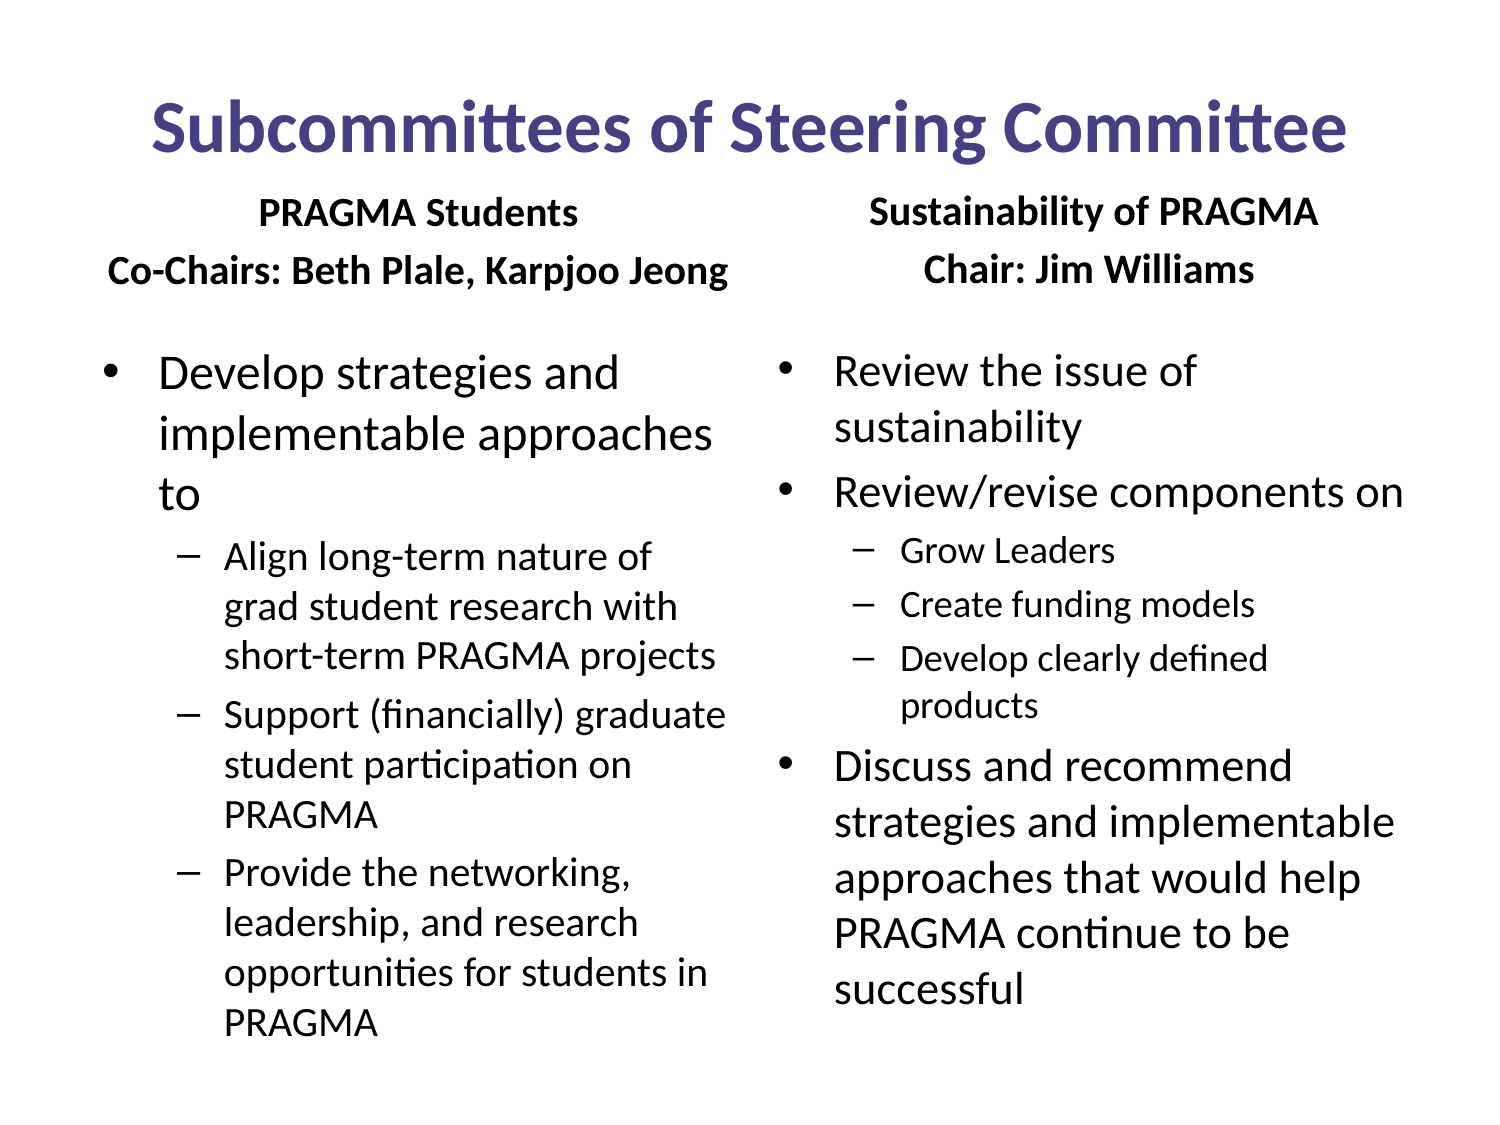

# Subcommittees of Steering Committee
PRAGMA Students
Co-Chairs: Beth Plale, Karpjoo Jeong
Sustainability of PRAGMA
Chair: Jim Williams
Develop strategies and implementable approaches to
Align long-term nature of grad student research with short-term PRAGMA projects
Support (financially) graduate student participation on PRAGMA
Provide the networking, leadership, and research opportunities for students in PRAGMA
Review the issue of sustainability
Review/revise components on
Grow Leaders
Create funding models
Develop clearly defined products
Discuss and recommend strategies and implementable approaches that would help PRAGMA continue to be successful